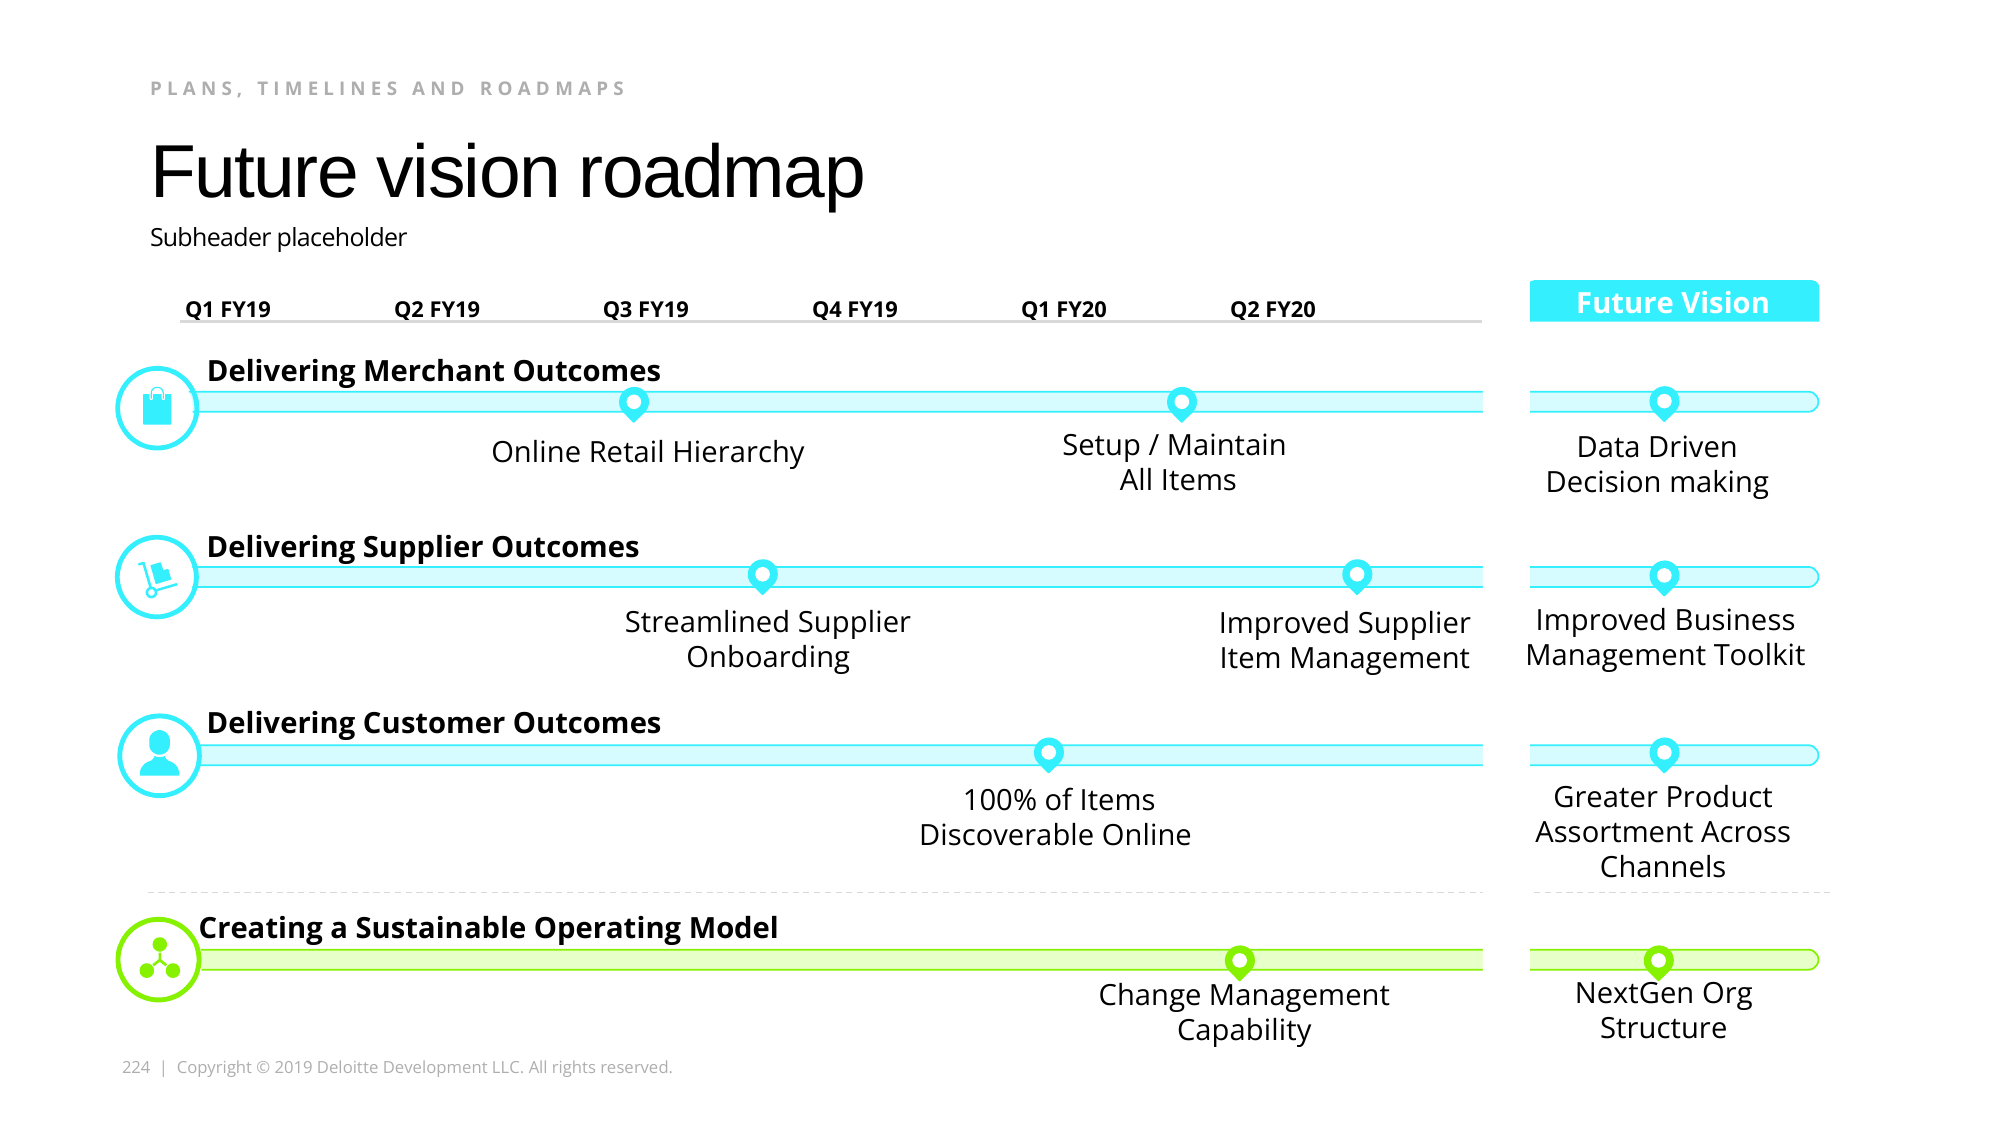

Plans, timelines and roadmaps
# Future vision roadmap

Subheader placeholder
Future Vision
Q1 FY19
Q2 FY19
Q3 FY19
Q4 FY19
Q1 FY20
Q2 FY20
Delivering Merchant Outcomes

Setup / Maintain
All Items
Data Driven Decision making
Online Retail Hierarchy
Delivering Supplier Outcomes

Improved Business Management Toolkit
Streamlined Supplier Onboarding
Improved Supplier Item Management
Delivering Customer Outcomes

Greater Product Assortment Across Channels
100% of Items Discoverable Online
Creating a Sustainable Operating Model

NextGen Org Structure
Change Management Capability